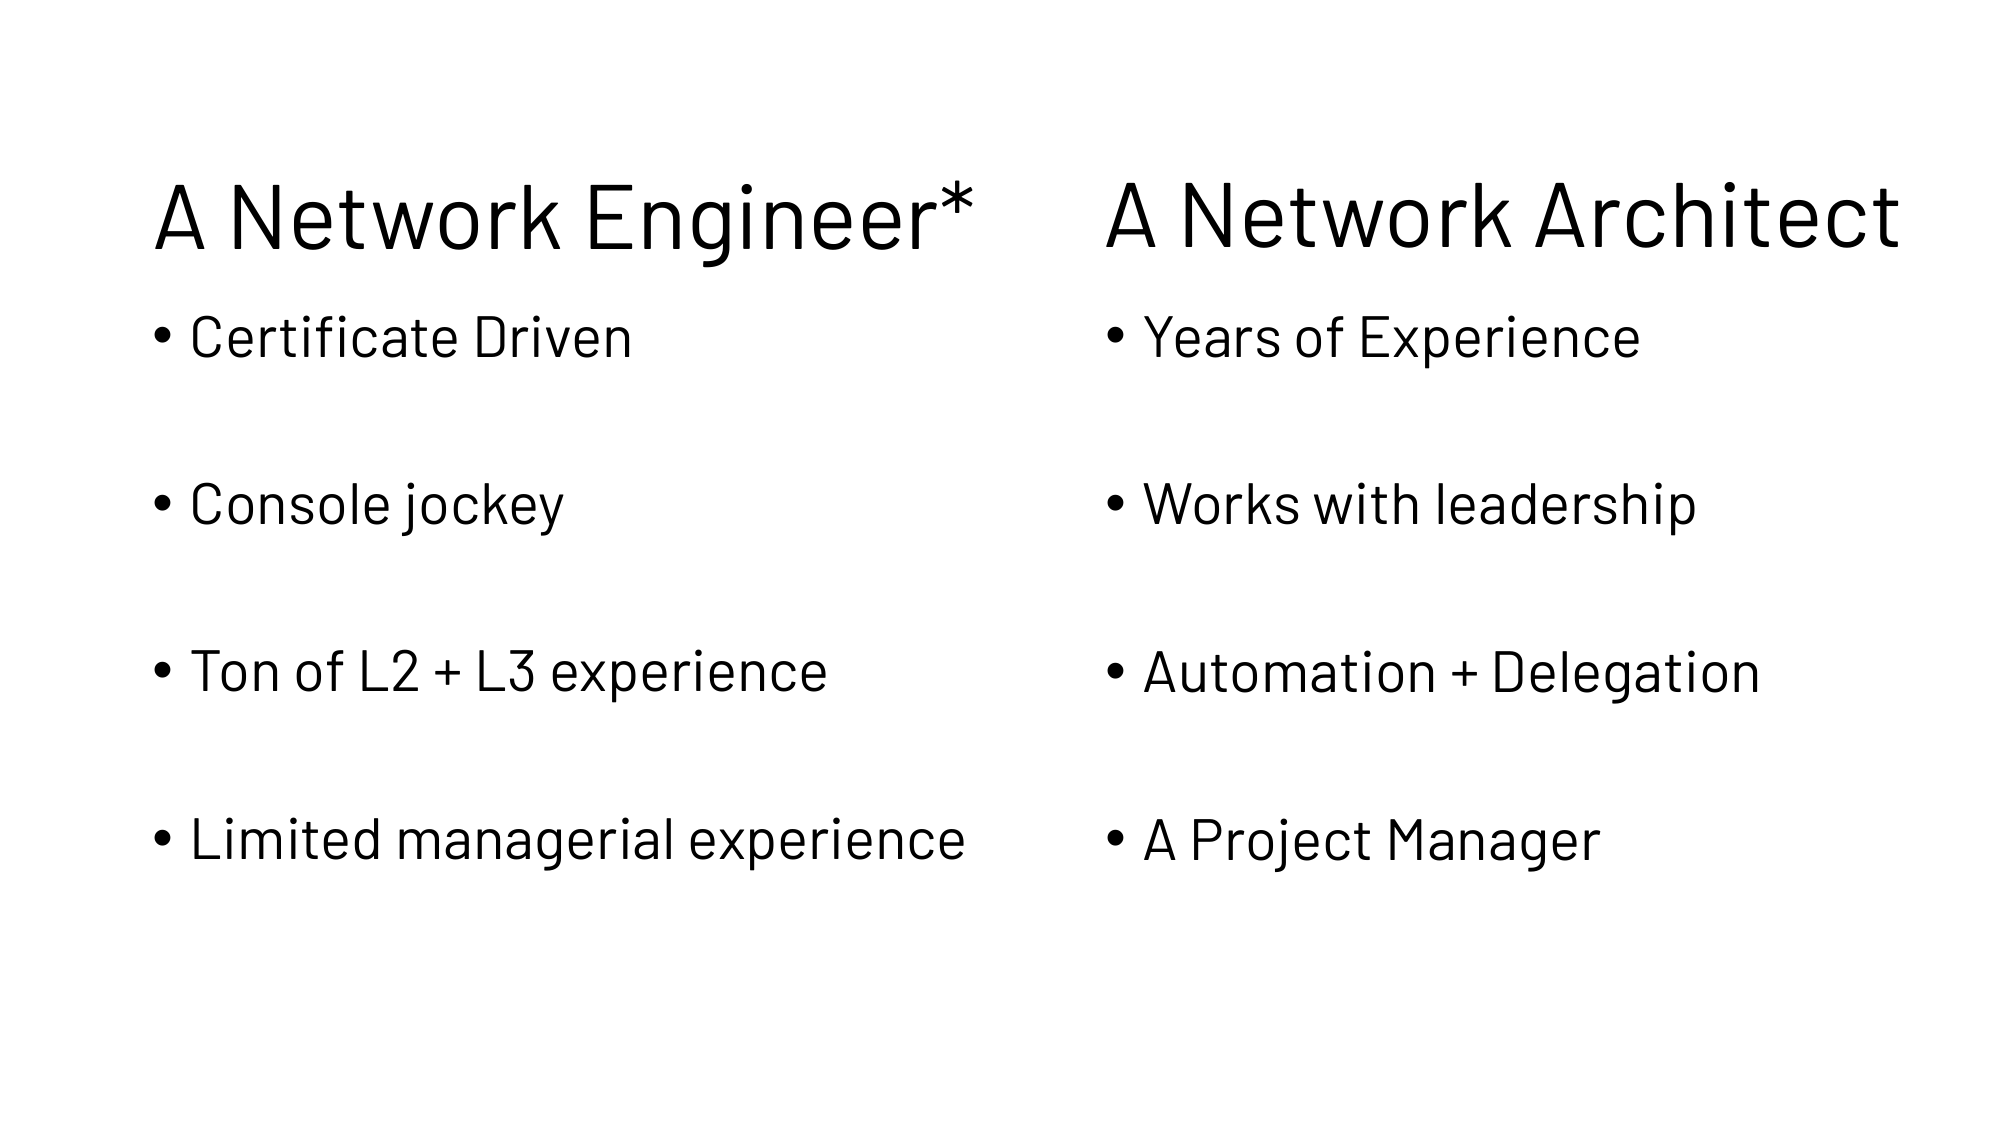

# A Network Engineer*
A Network Architect
Certificate Driven

Console jockey

Ton of L2 + L3 experience

Limited managerial experience
Years of Experience

Works with leadership

Automation + Delegation

A Project Manager